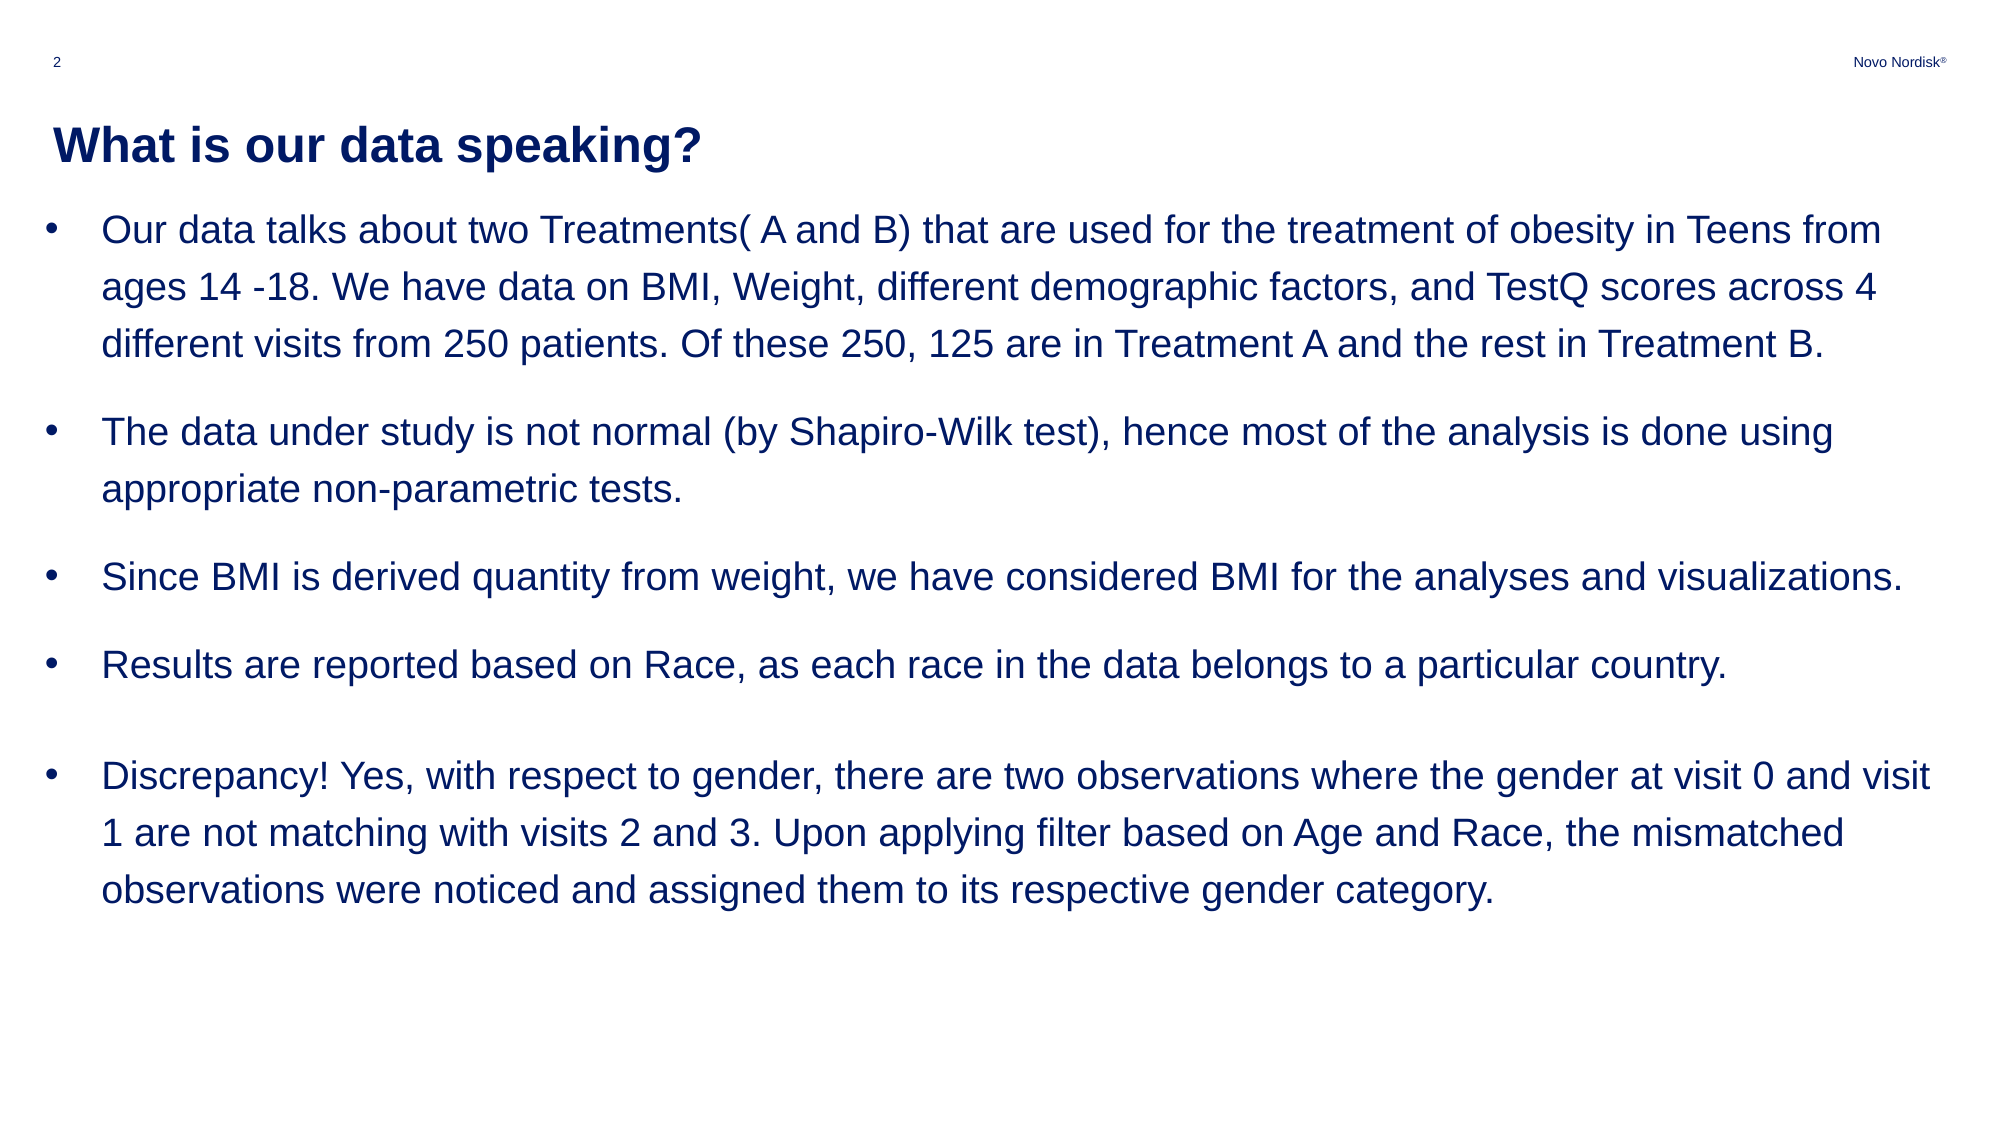

2

What is our data speaking?
Our data talks about two Treatments( A and B) that are used for the treatment of obesity in Teens from ages 14 -18. We have data on BMI, Weight, different demographic factors, and TestQ scores across 4 different visits from 250 patients. Of these 250, 125 are in Treatment A and the rest in Treatment B.

The data under study is not normal (by Shapiro-Wilk test), hence most of the analysis is done using appropriate non-parametric tests.

Since BMI is derived quantity from weight, we have considered BMI for the analyses and visualizations.

Results are reported based on Race, as each race in the data belongs to a particular country.

Discrepancy! Yes, with respect to gender, there are two observations where the gender at visit 0 and visit 1 are not matching with visits 2 and 3. Upon applying filter based on Age and Race, the mismatched observations were noticed and assigned them to its respective gender category.